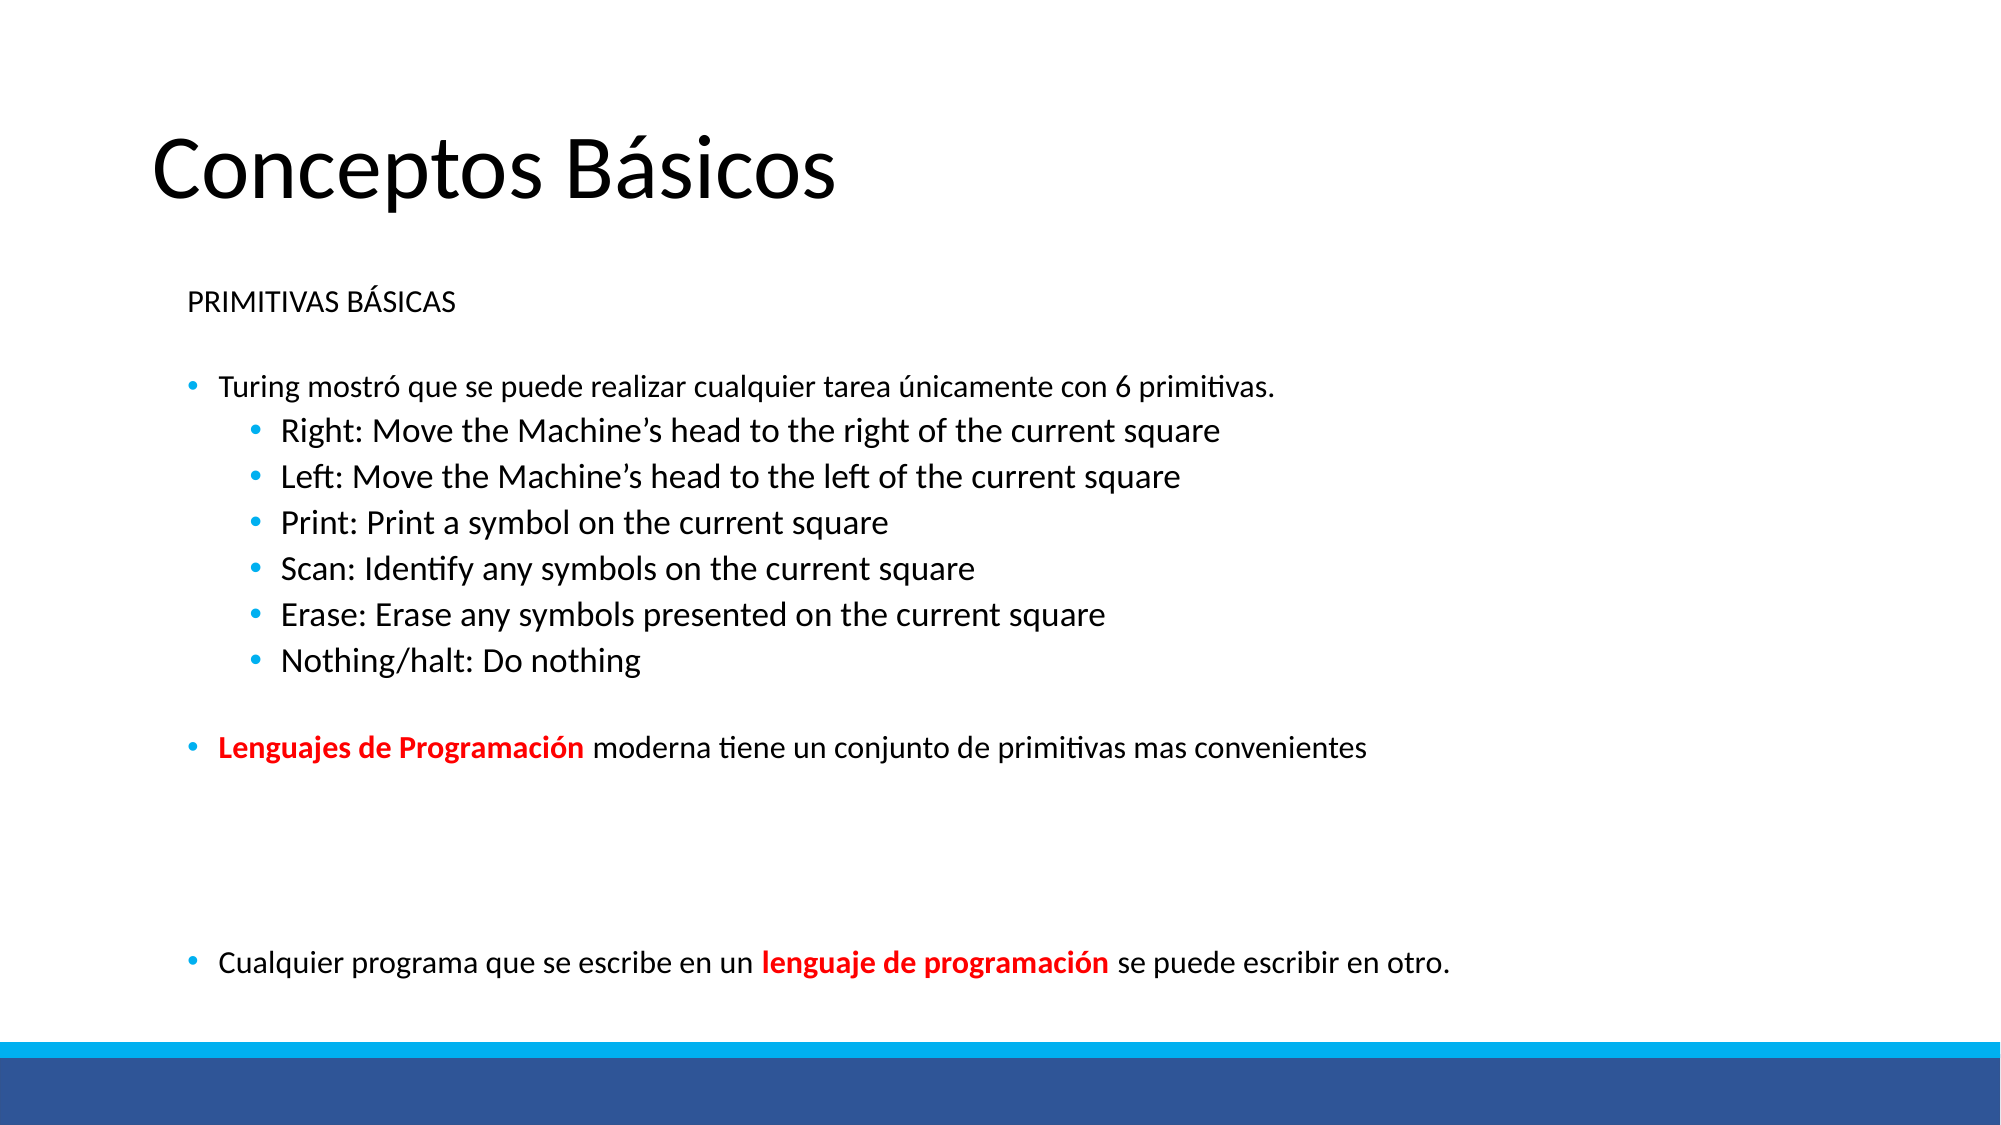

# Conceptos Básicos
PRIMITIVAS BÁSICAS

Turing mostró que se puede realizar cualquier tarea únicamente con 6 primitivas.
Right: Move the Machine’s head to the right of the current square
Left: Move the Machine’s head to the left of the current square
Print: Print a symbol on the current square
Scan: Identify any symbols on the current square
Erase: Erase any symbols presented on the current square
Nothing/halt: Do nothing

Lenguajes de Programación moderna tiene un conjunto de primitivas mas convenientes

Cualquier programa que se escribe en un lenguaje de programación se puede escribir en otro.